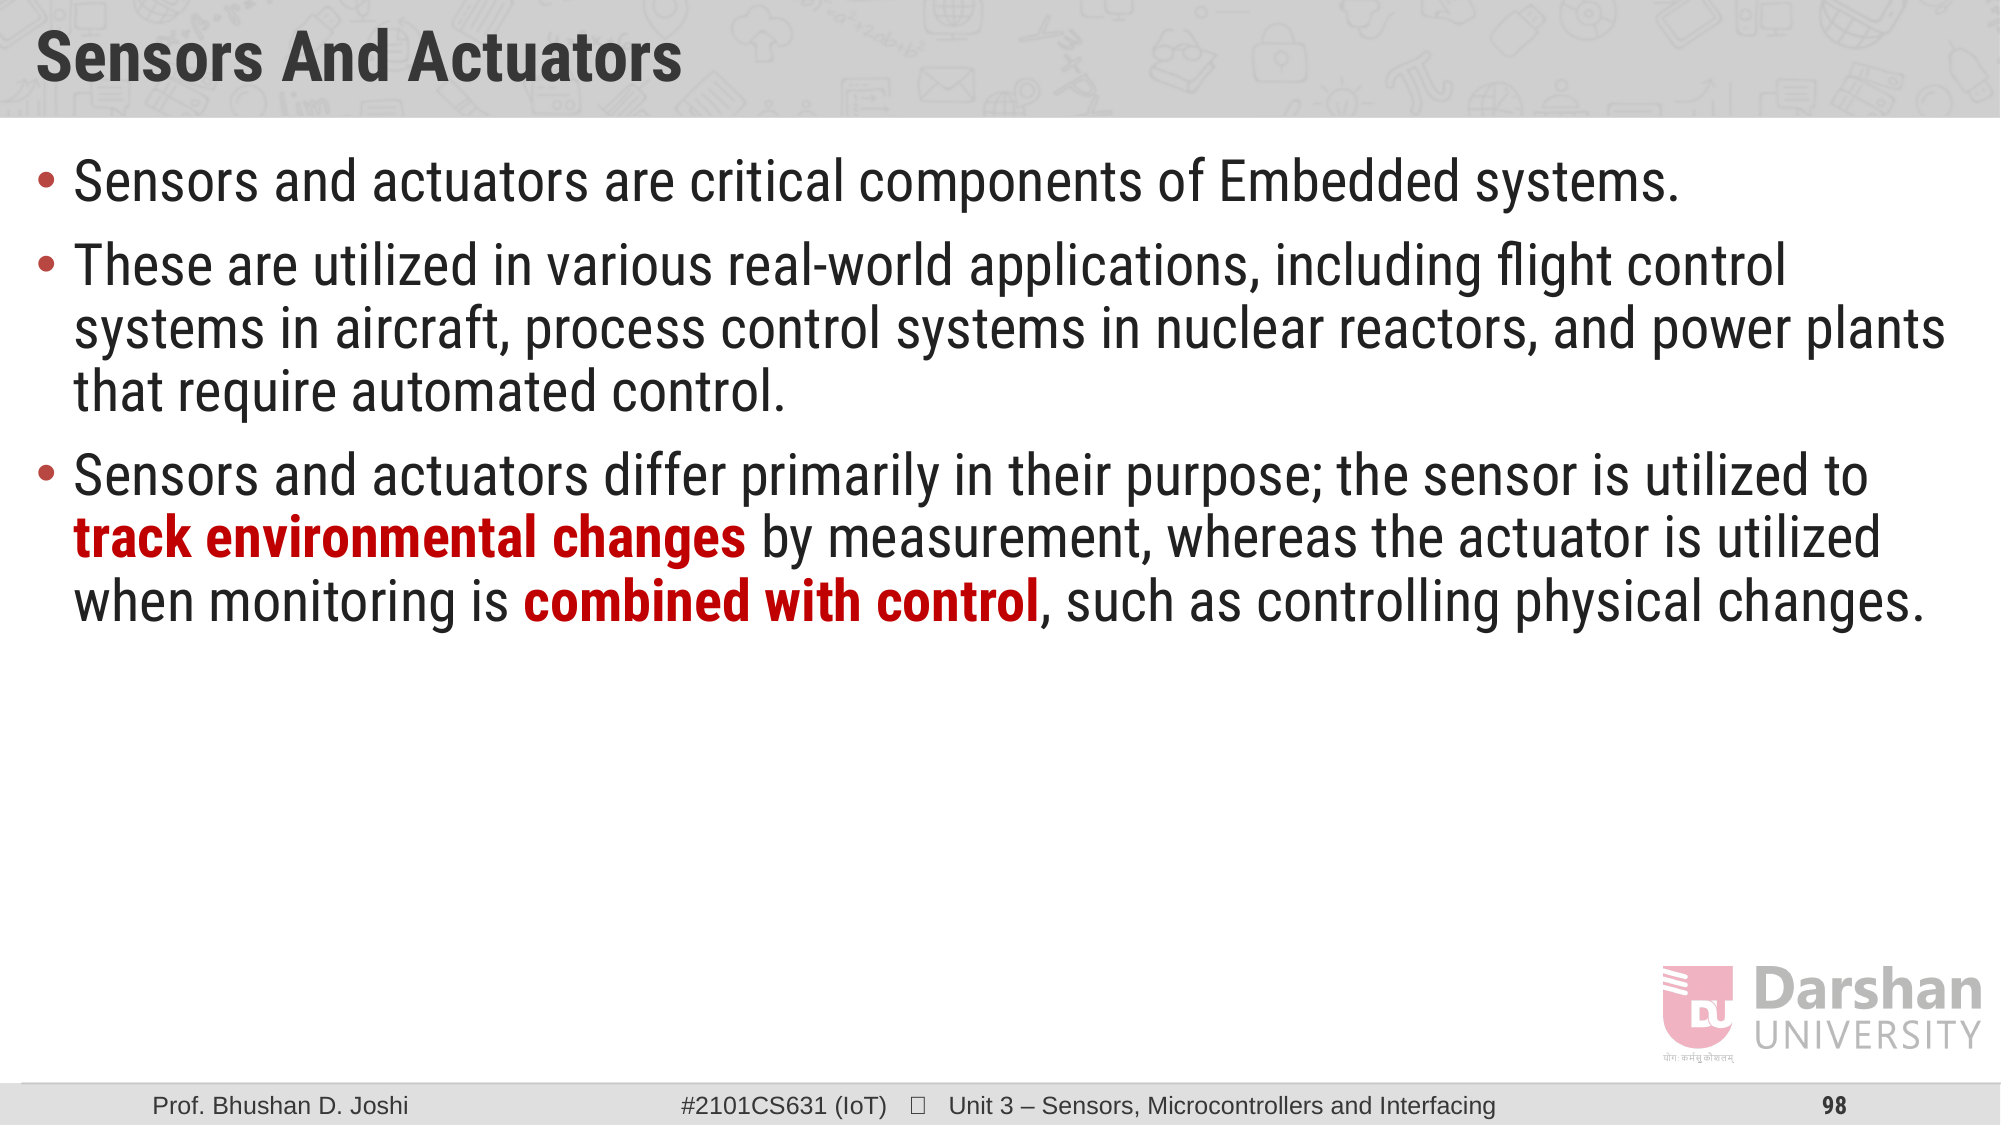

# Sensors And Actuators
Sensors and actuators are critical components of Embedded systems.
These are utilized in various real-world applications, including flight control systems in aircraft, process control systems in nuclear reactors, and power plants that require automated control.
Sensors and actuators differ primarily in their purpose; the sensor is utilized to track environmental changes by measurement, whereas the actuator is utilized when monitoring is combined with control, such as controlling physical changes.